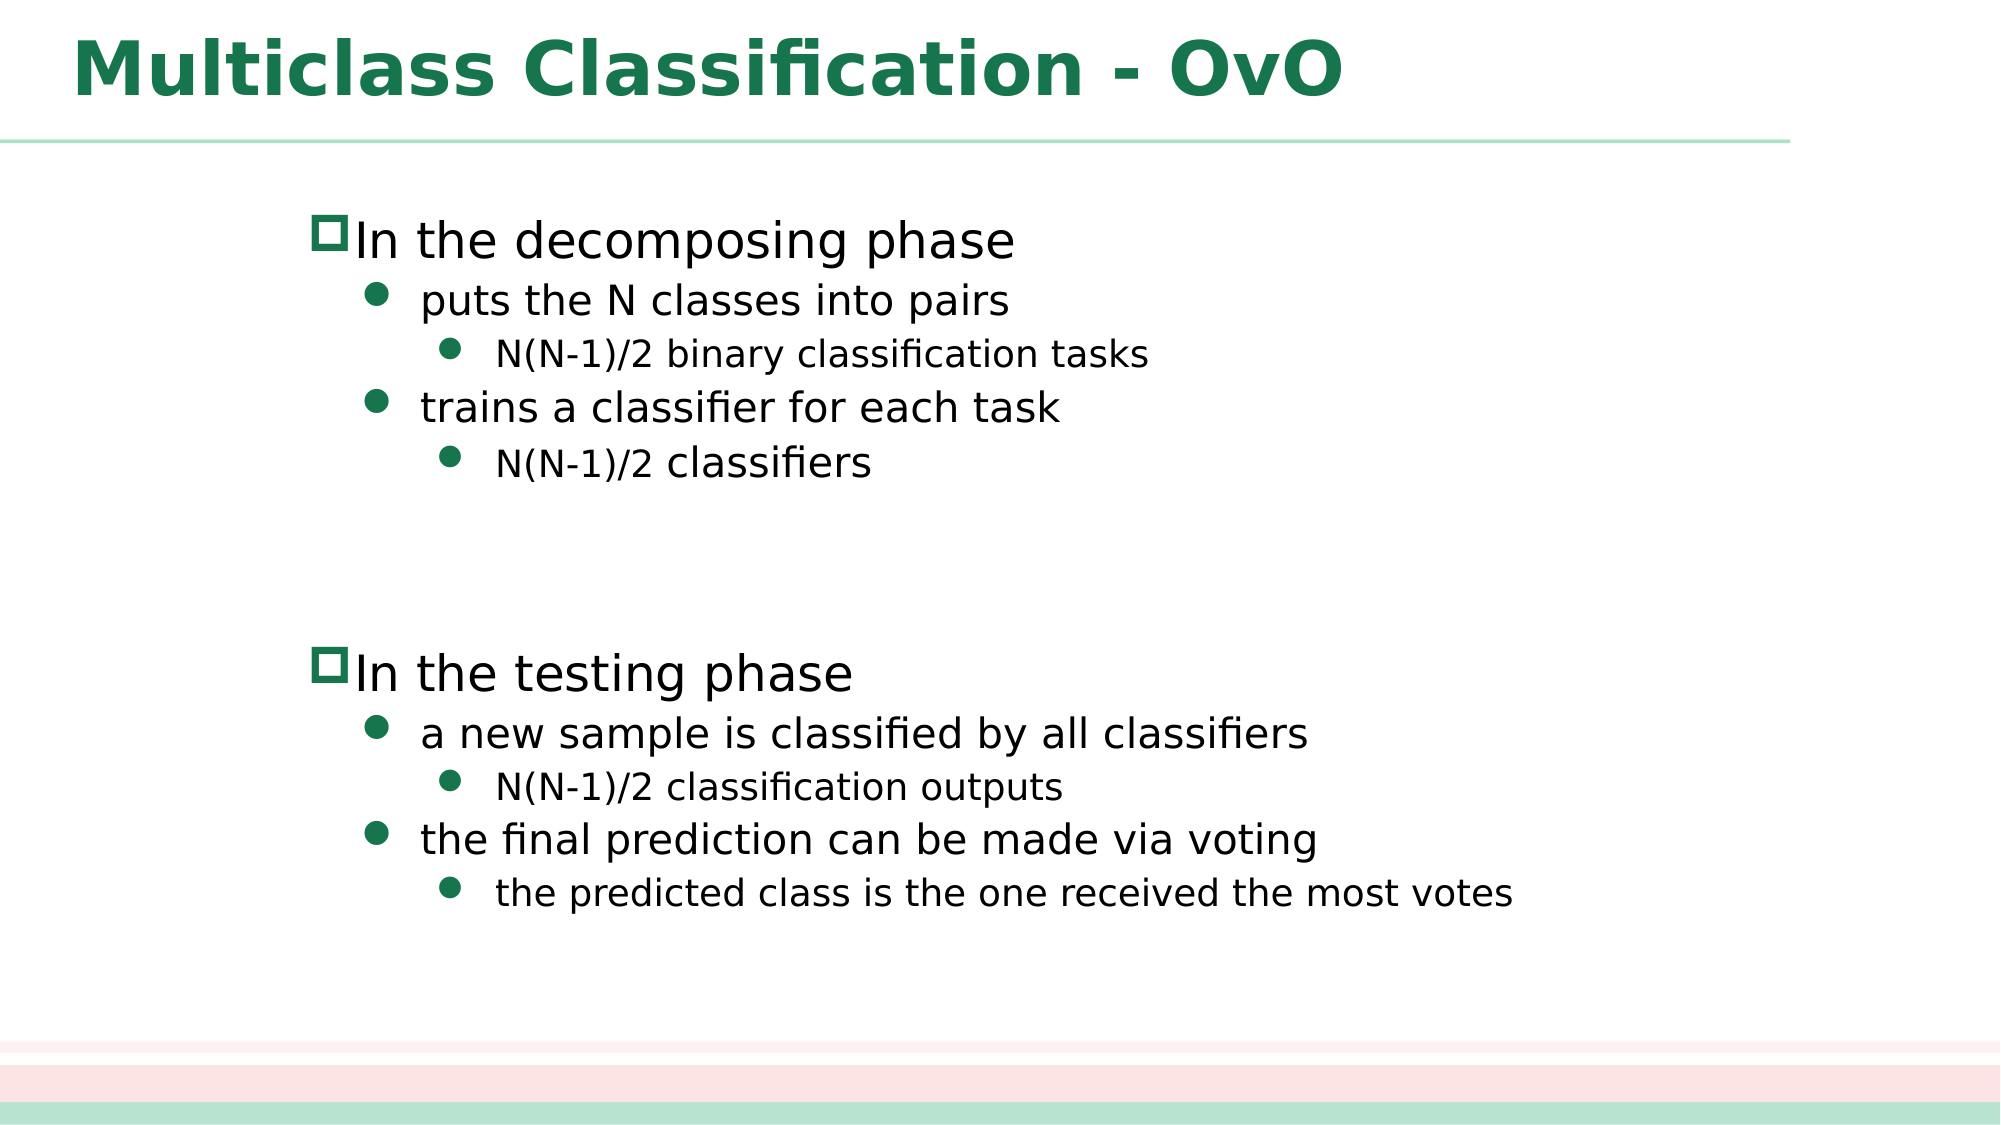

# Multiclass Classification - OvO
In the decomposing phase
puts the N classes into pairs
N(N-1)/2 binary classification tasks
trains a classifier for each task
N(N-1)/2 classifiers

In the testing phase
a new sample is classified by all classifiers
N(N-1)/2 classification outputs
the final prediction can be made via voting
the predicted class is the one received the most votes